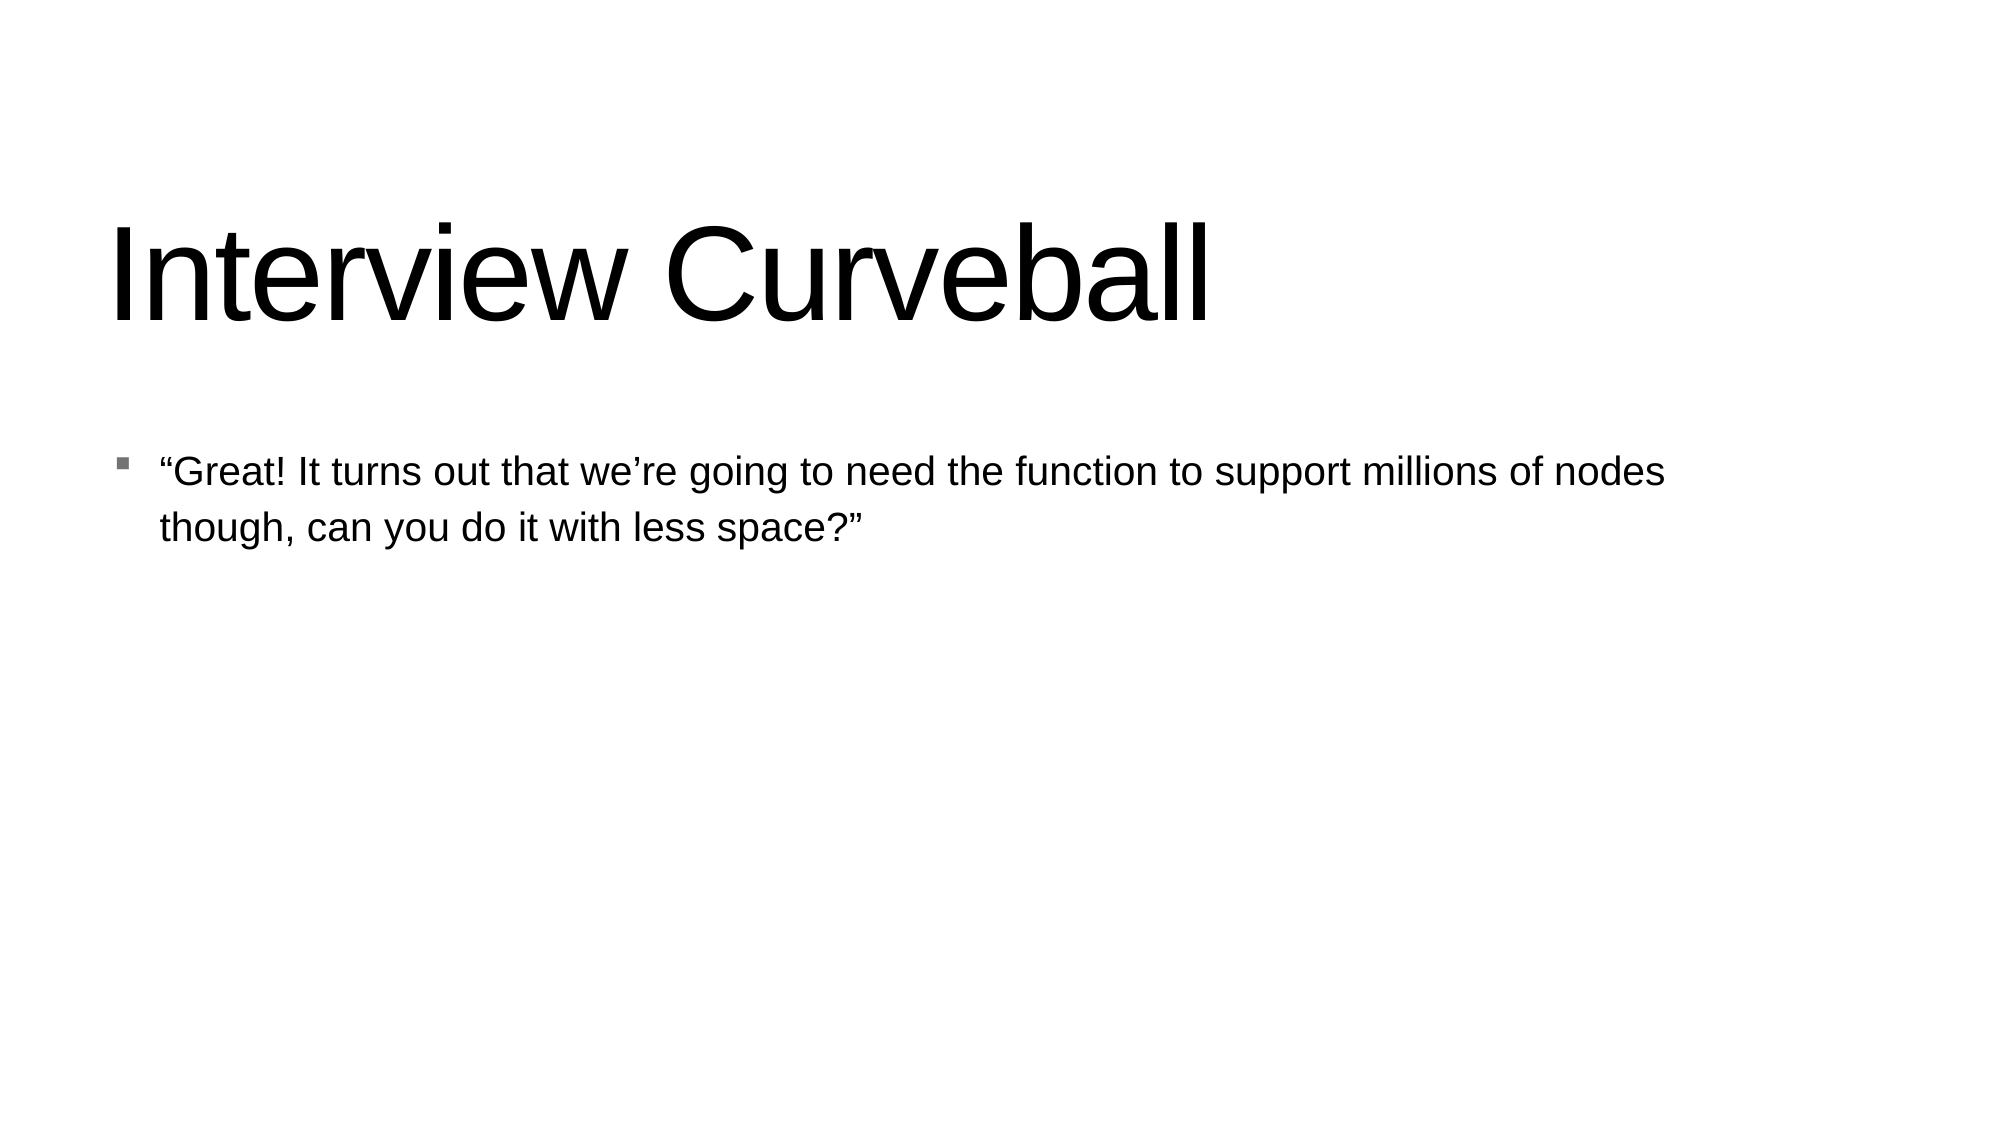

13
# Interview Curveball
“Great! It turns out that we’re going to need the function to support millions of nodes though, can you do it with less space?”